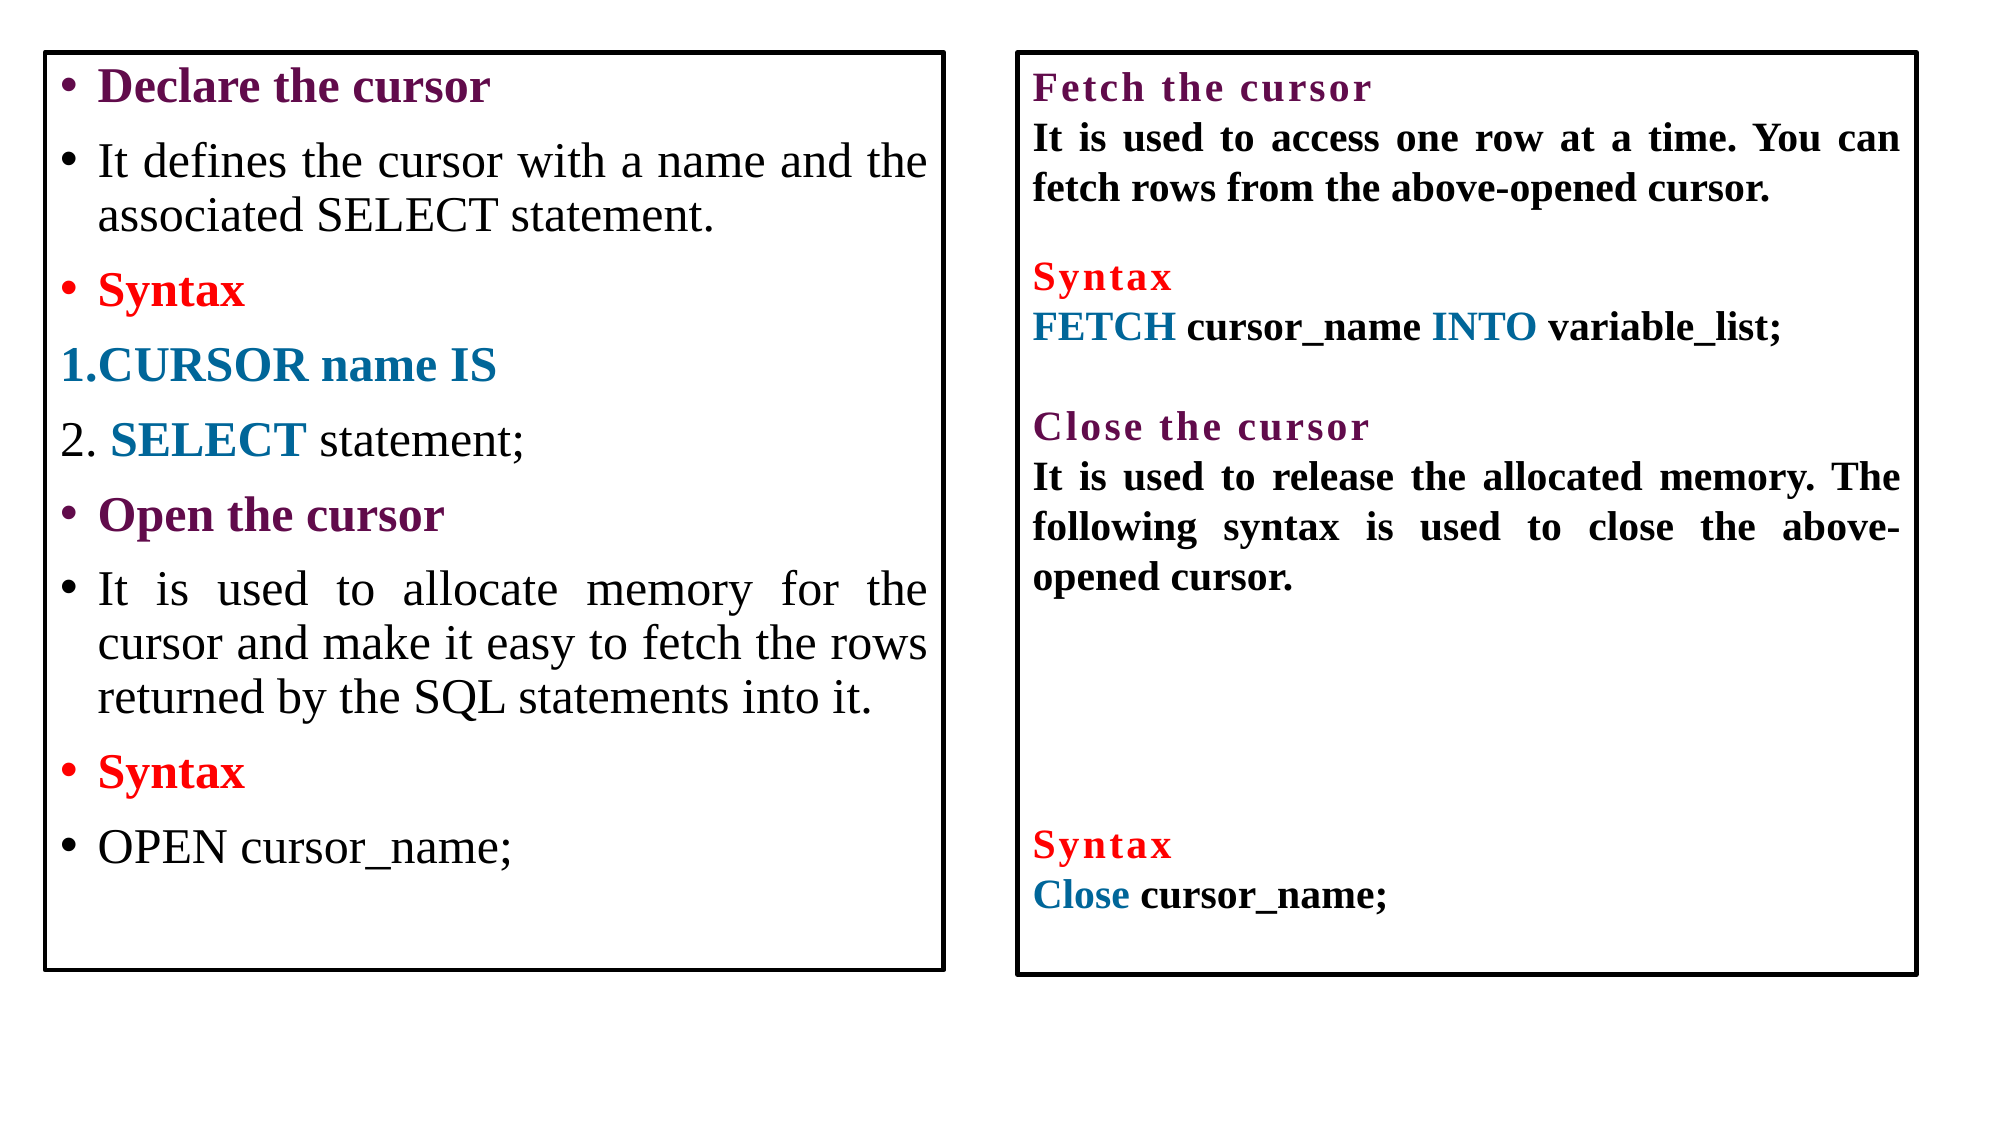

Declare the cursor
It defines the cursor with a name and the associated SELECT statement.
Syntax
CURSOR name IS
 SELECT statement;
Open the cursor
It is used to allocate memory for the cursor and make it easy to fetch the rows returned by the SQL statements into it.
Syntax
OPEN cursor_name;

Fetch the cursor
It is used to access one row at a time. You can fetch rows from the above-opened cursor.
Syntax
FETCH cursor_name INTO variable_list;

Close the cursor
It is used to release the allocated memory. The following syntax is used to close the above-opened cursor.

Syntax
Close cursor_name;